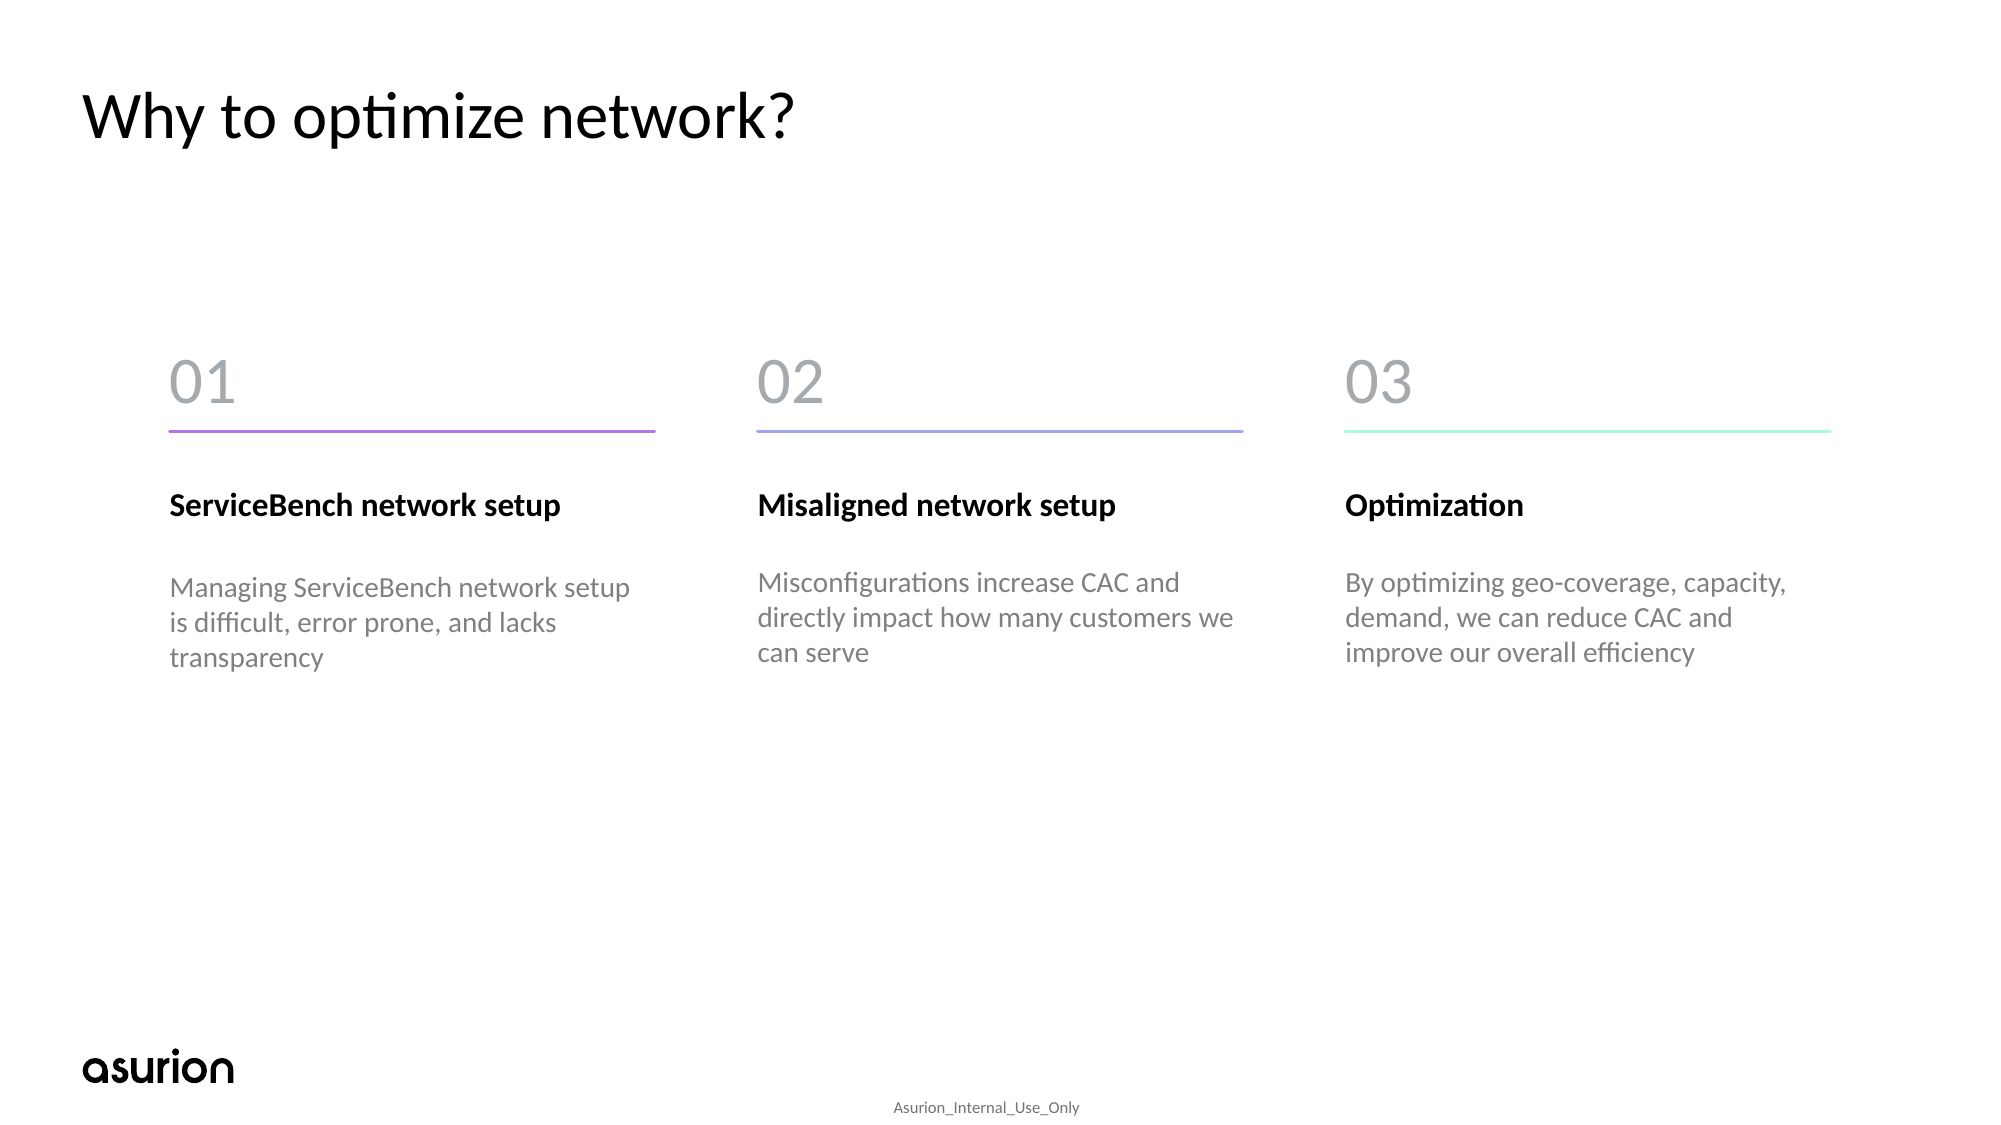

# Why to optimize network?
02
03
01
ServiceBench network setup

Managing ServiceBench network setup is difficult, error prone, and lacks transparency

Misaligned network setup

Misconfigurations increase CAC and directly impact how many customers we can serve
Optimization

By optimizing geo-coverage, capacity, demand, we can reduce CAC and improve our overall efficiency